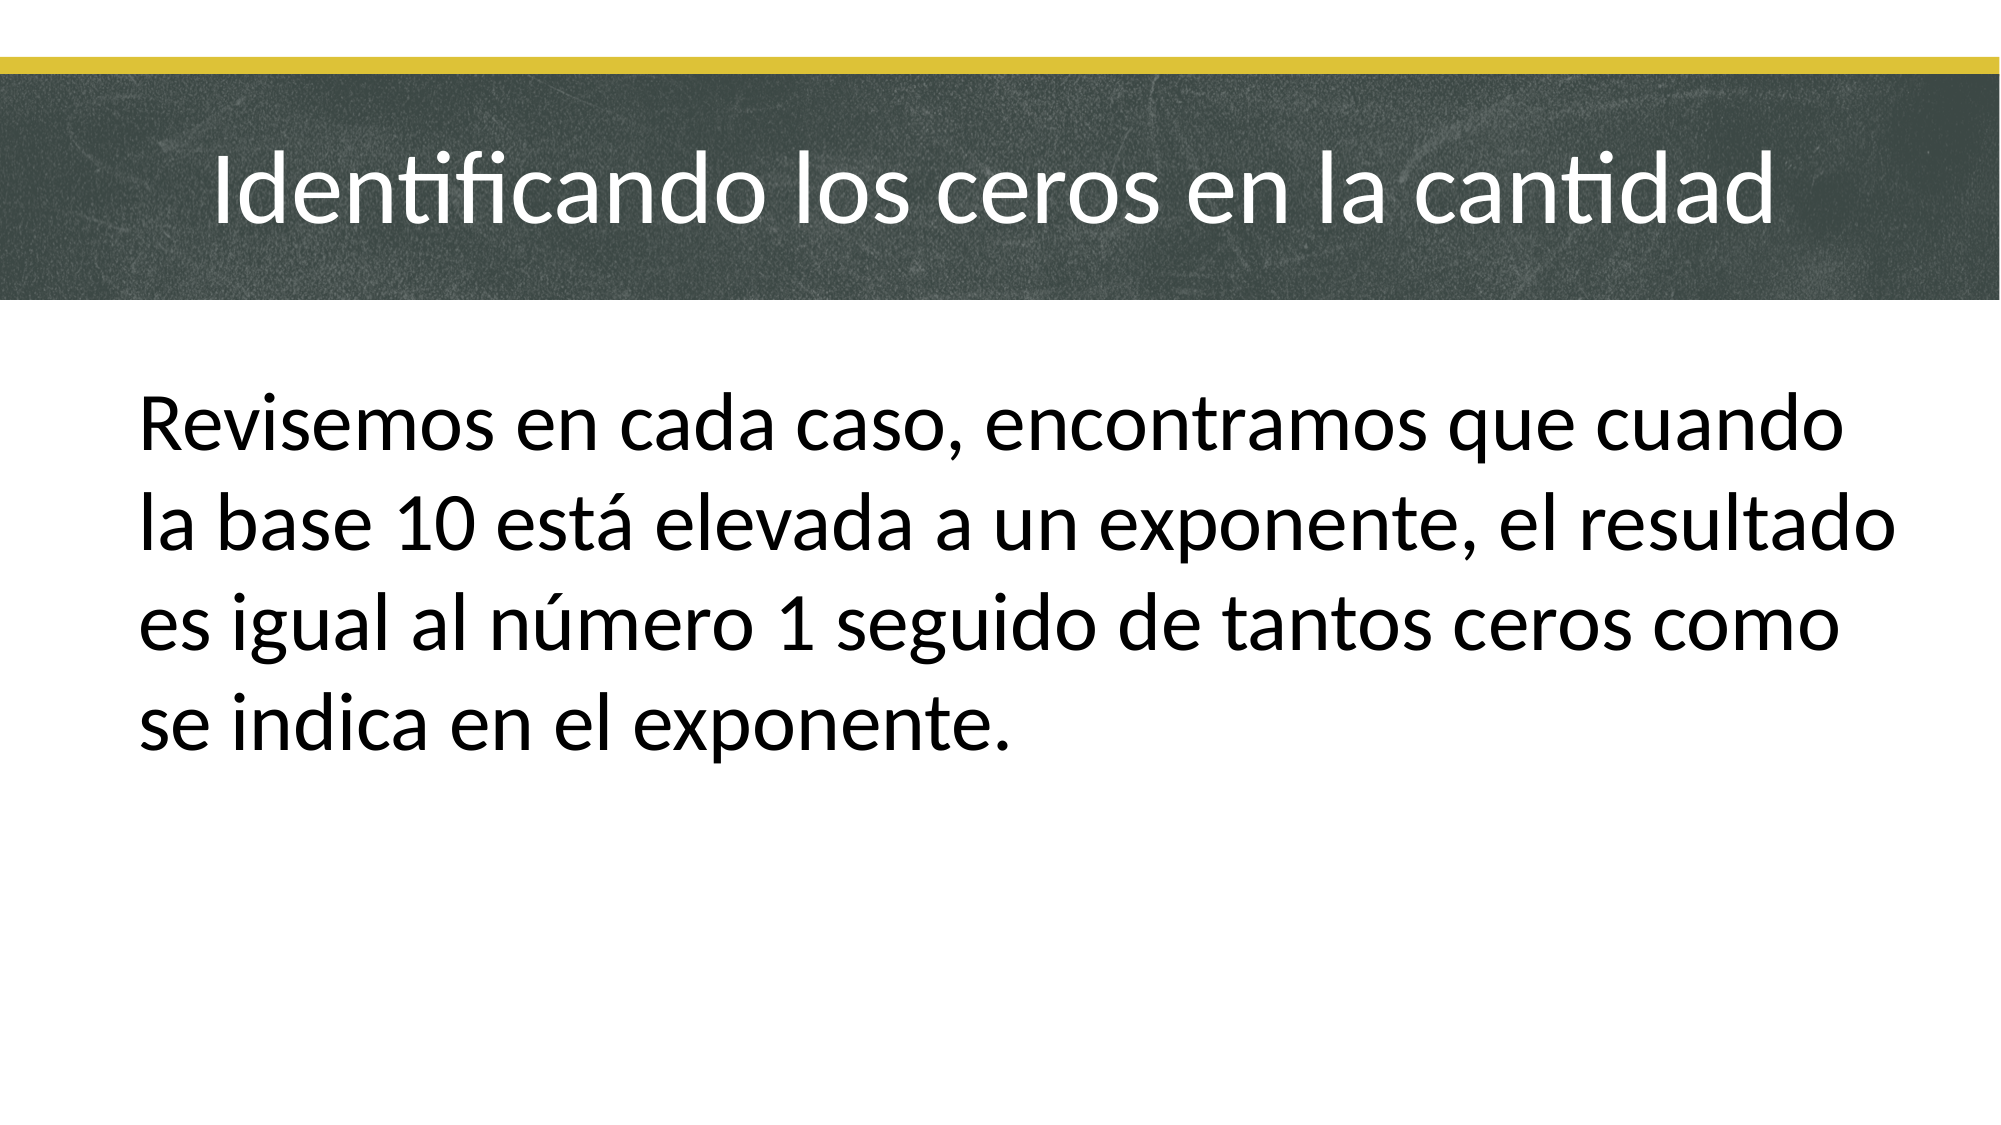

Identificando los ceros en la cantidad
Revisemos en cada caso, encontramos que cuando la base 10 está elevada a un exponente, el resultado es igual al número 1 seguido de tantos ceros como se indica en el exponente.